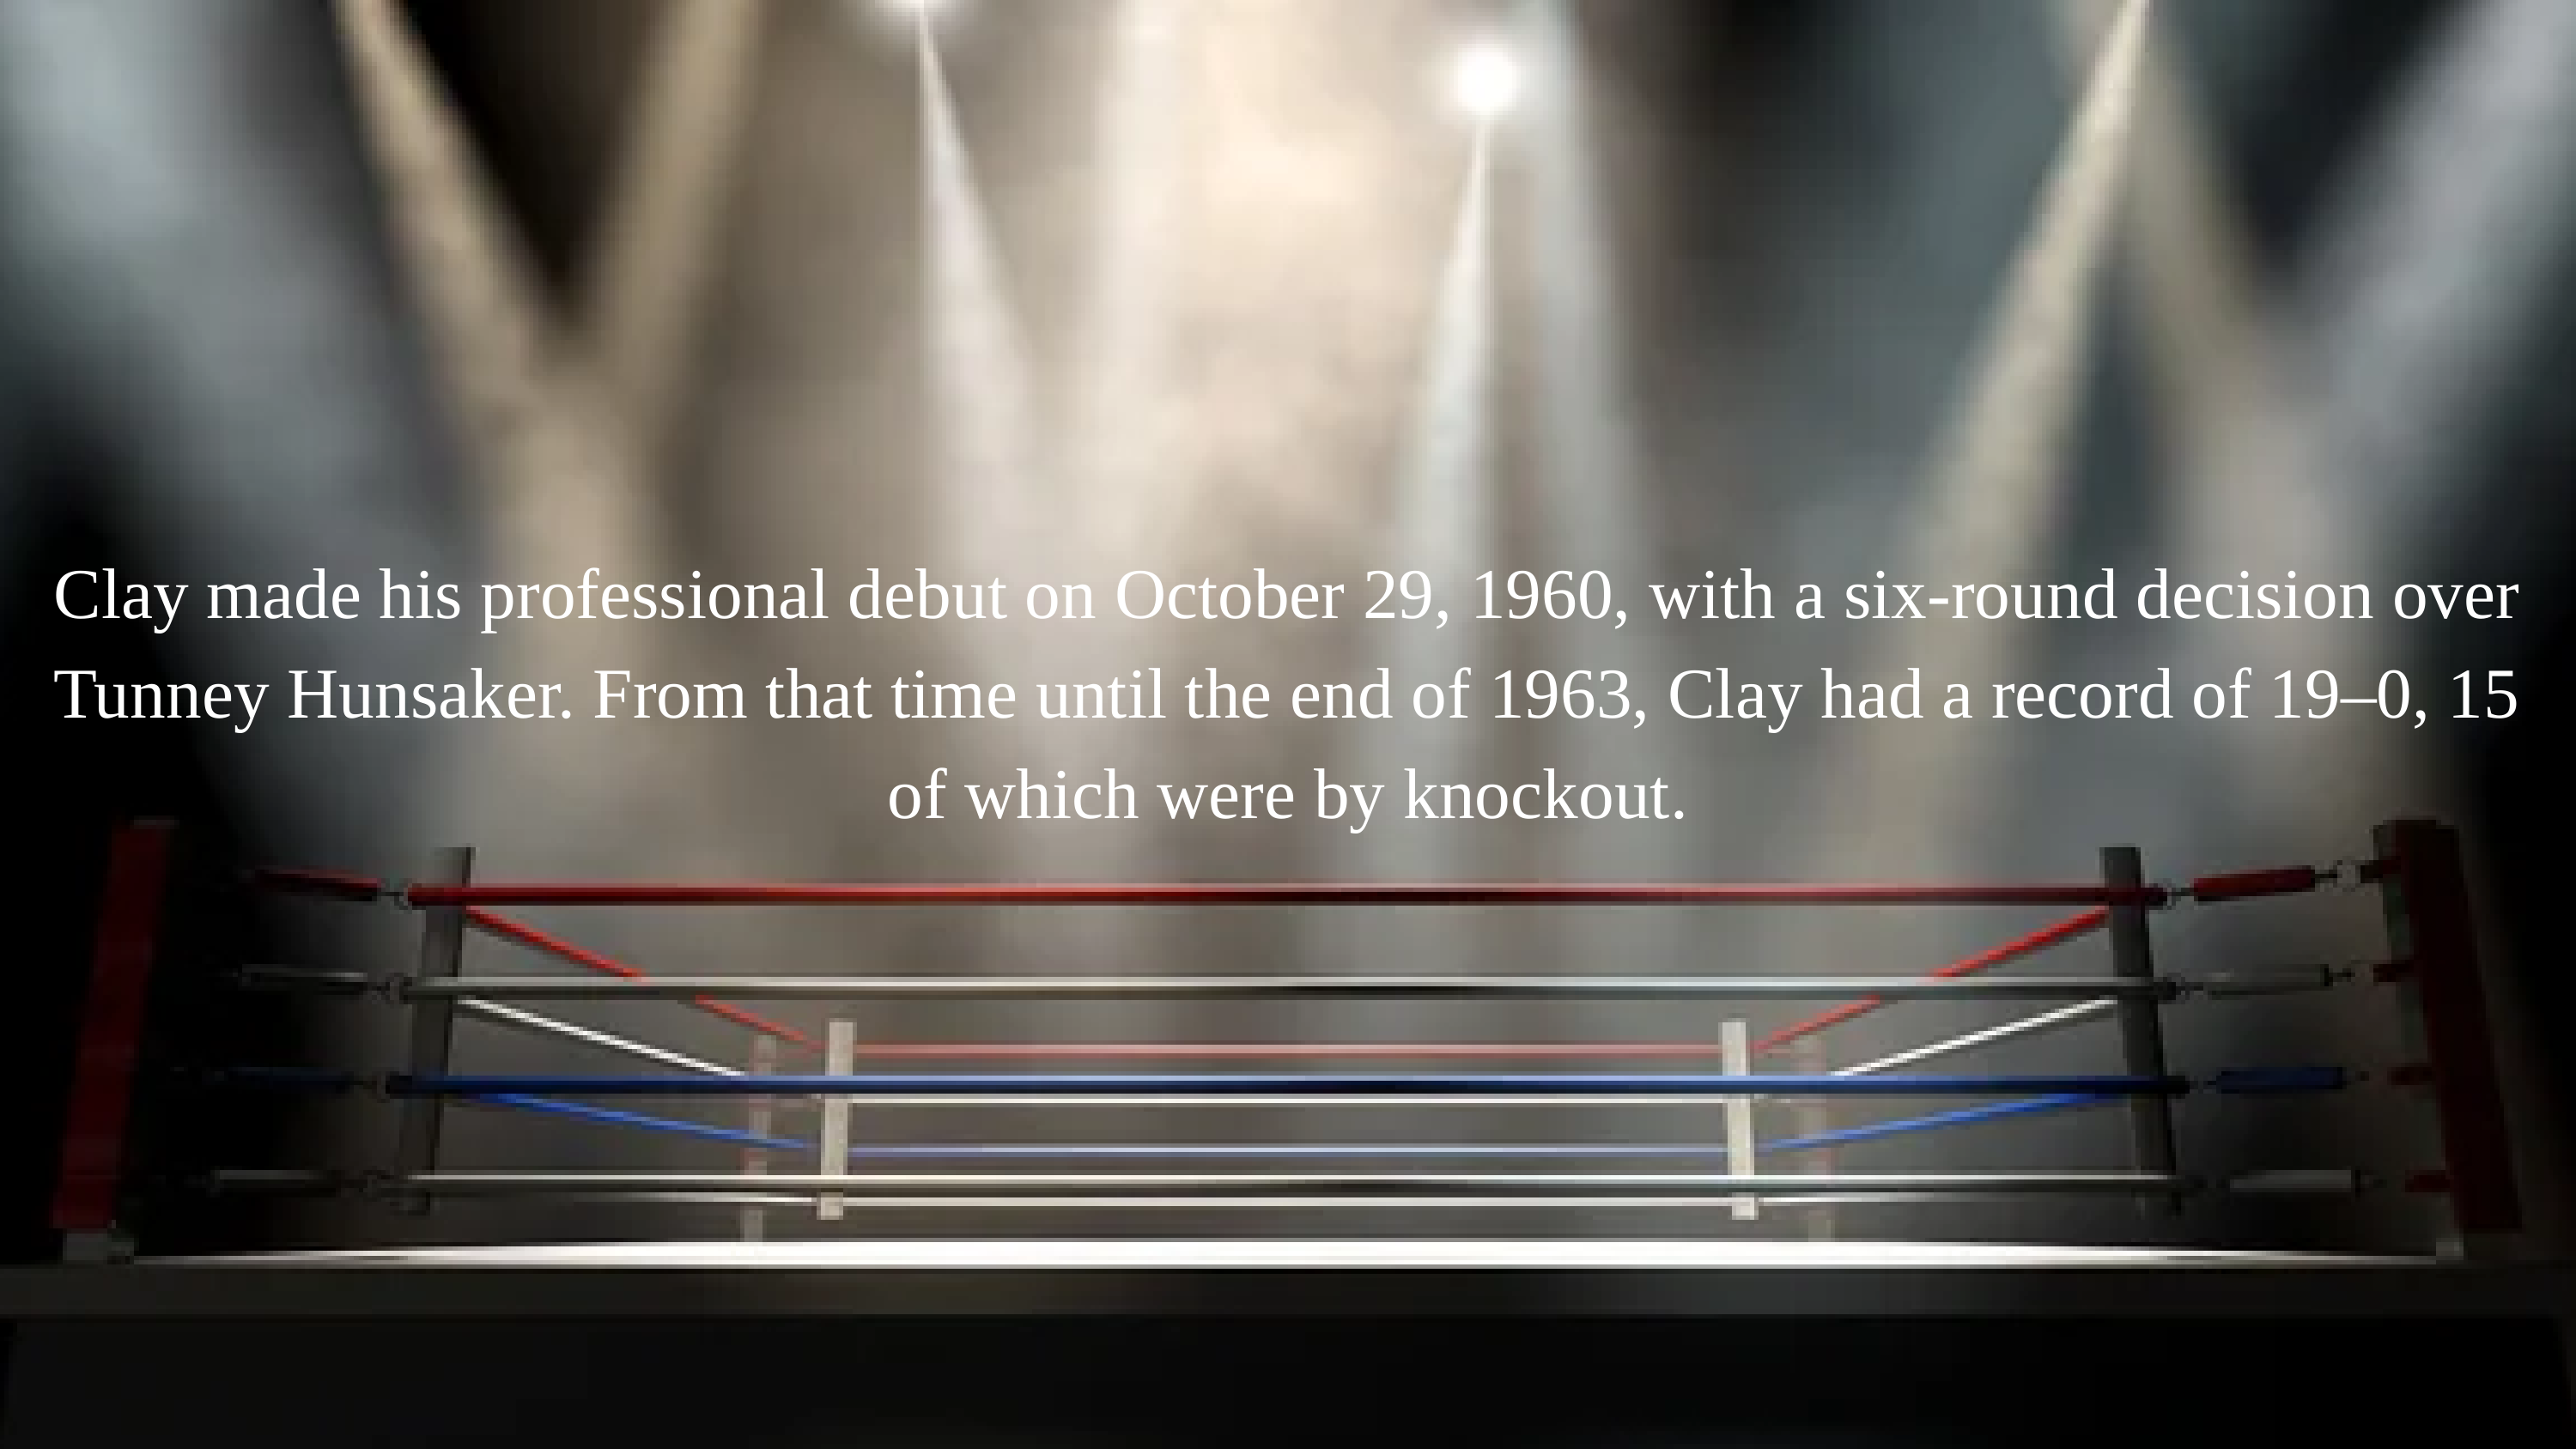

Clay made his professional debut on October 29, 1960, with a six-round decision over Tunney Hunsaker. From that time until the end of 1963, Clay had a record of 19–0, 15 of which were by knockout.